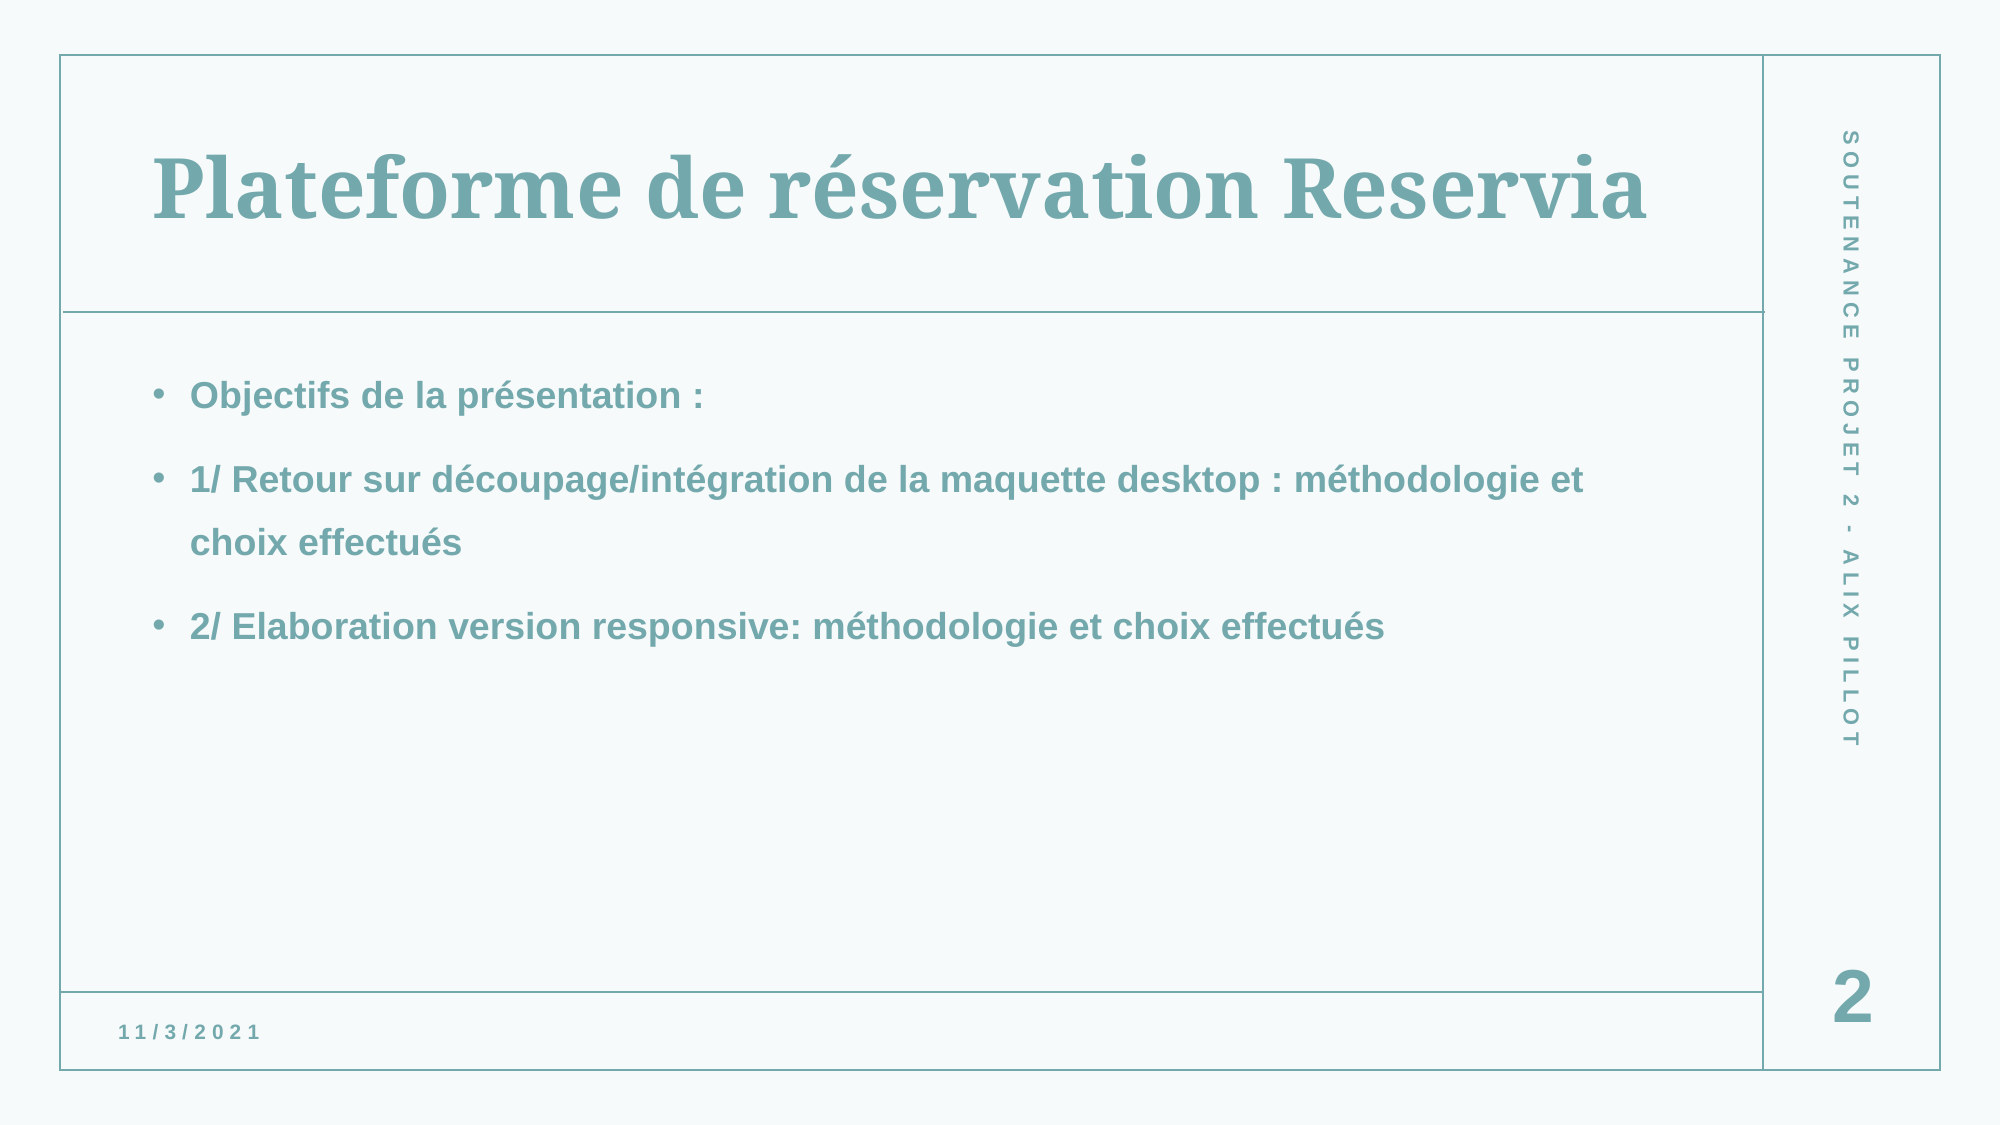

# Plateforme de réservation Reservia
Objectifs de la présentation :
1/ Retour sur découpage/intégration de la maquette desktop : méthodologie et choix effectués
2/ Elaboration version responsive: méthodologie et choix effectués
Soutenance projet 2 - Alix PILLOT
2
11/3/2021